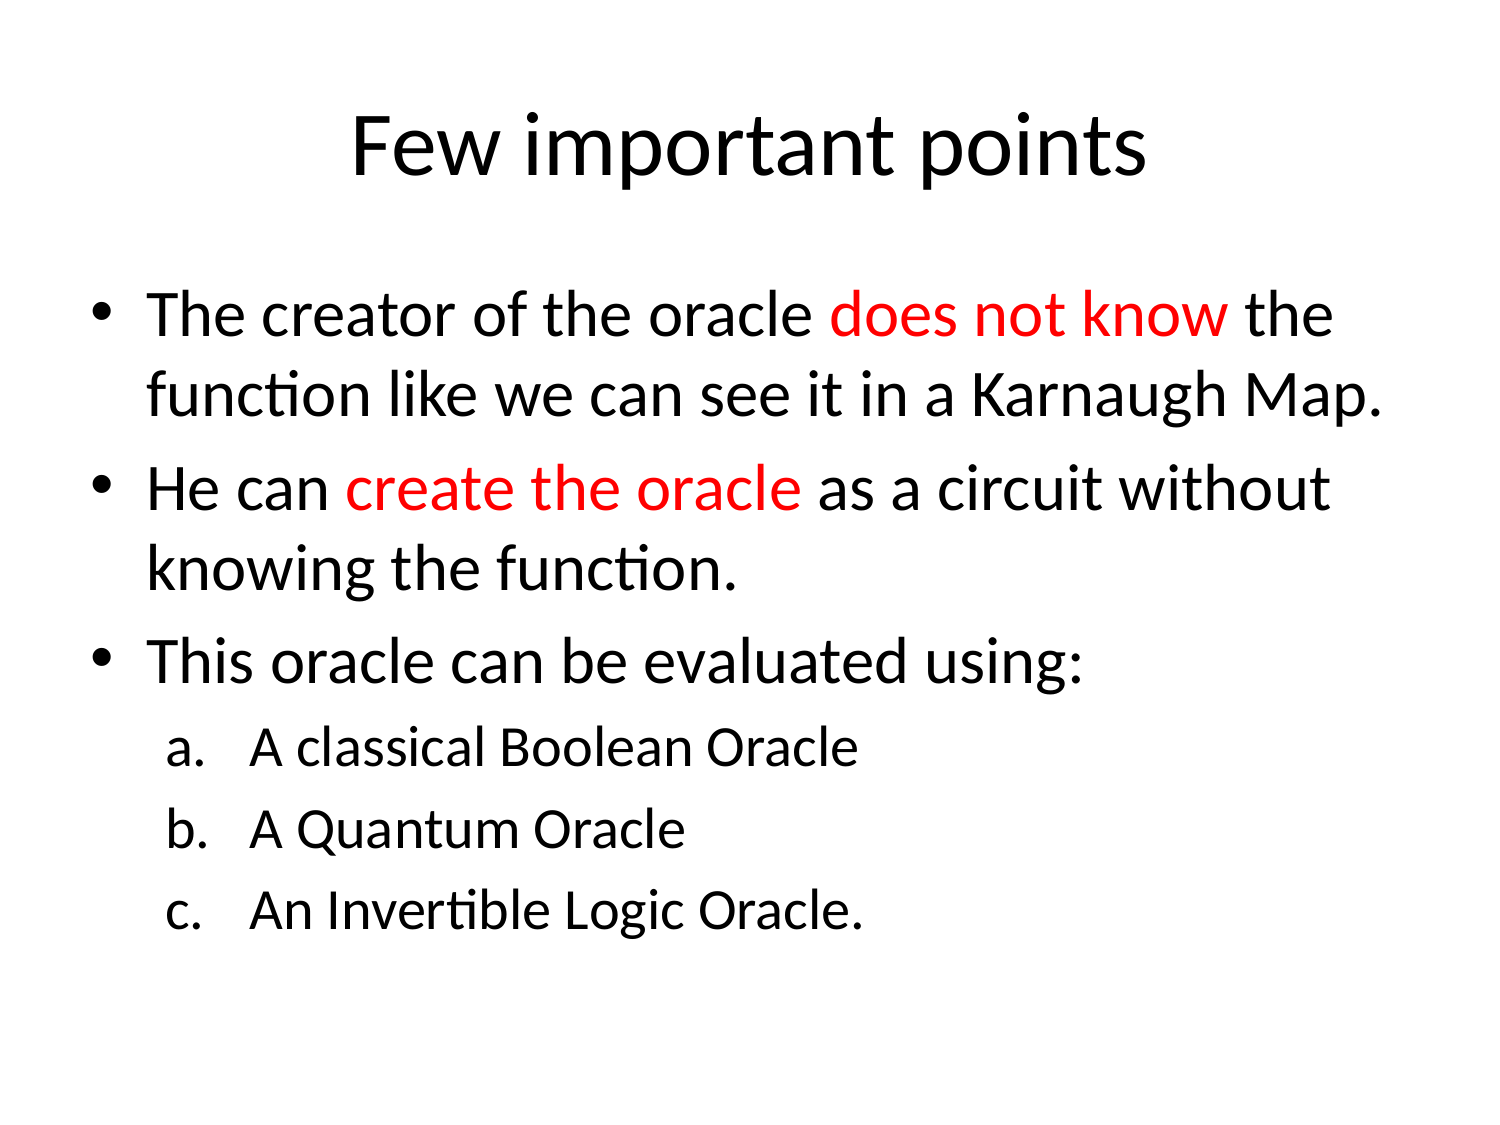

# Few important points
The creator of the oracle does not know the function like we can see it in a Karnaugh Map.
He can create the oracle as a circuit without knowing the function.
This oracle can be evaluated using:
A classical Boolean Oracle
A Quantum Oracle
An Invertible Logic Oracle.